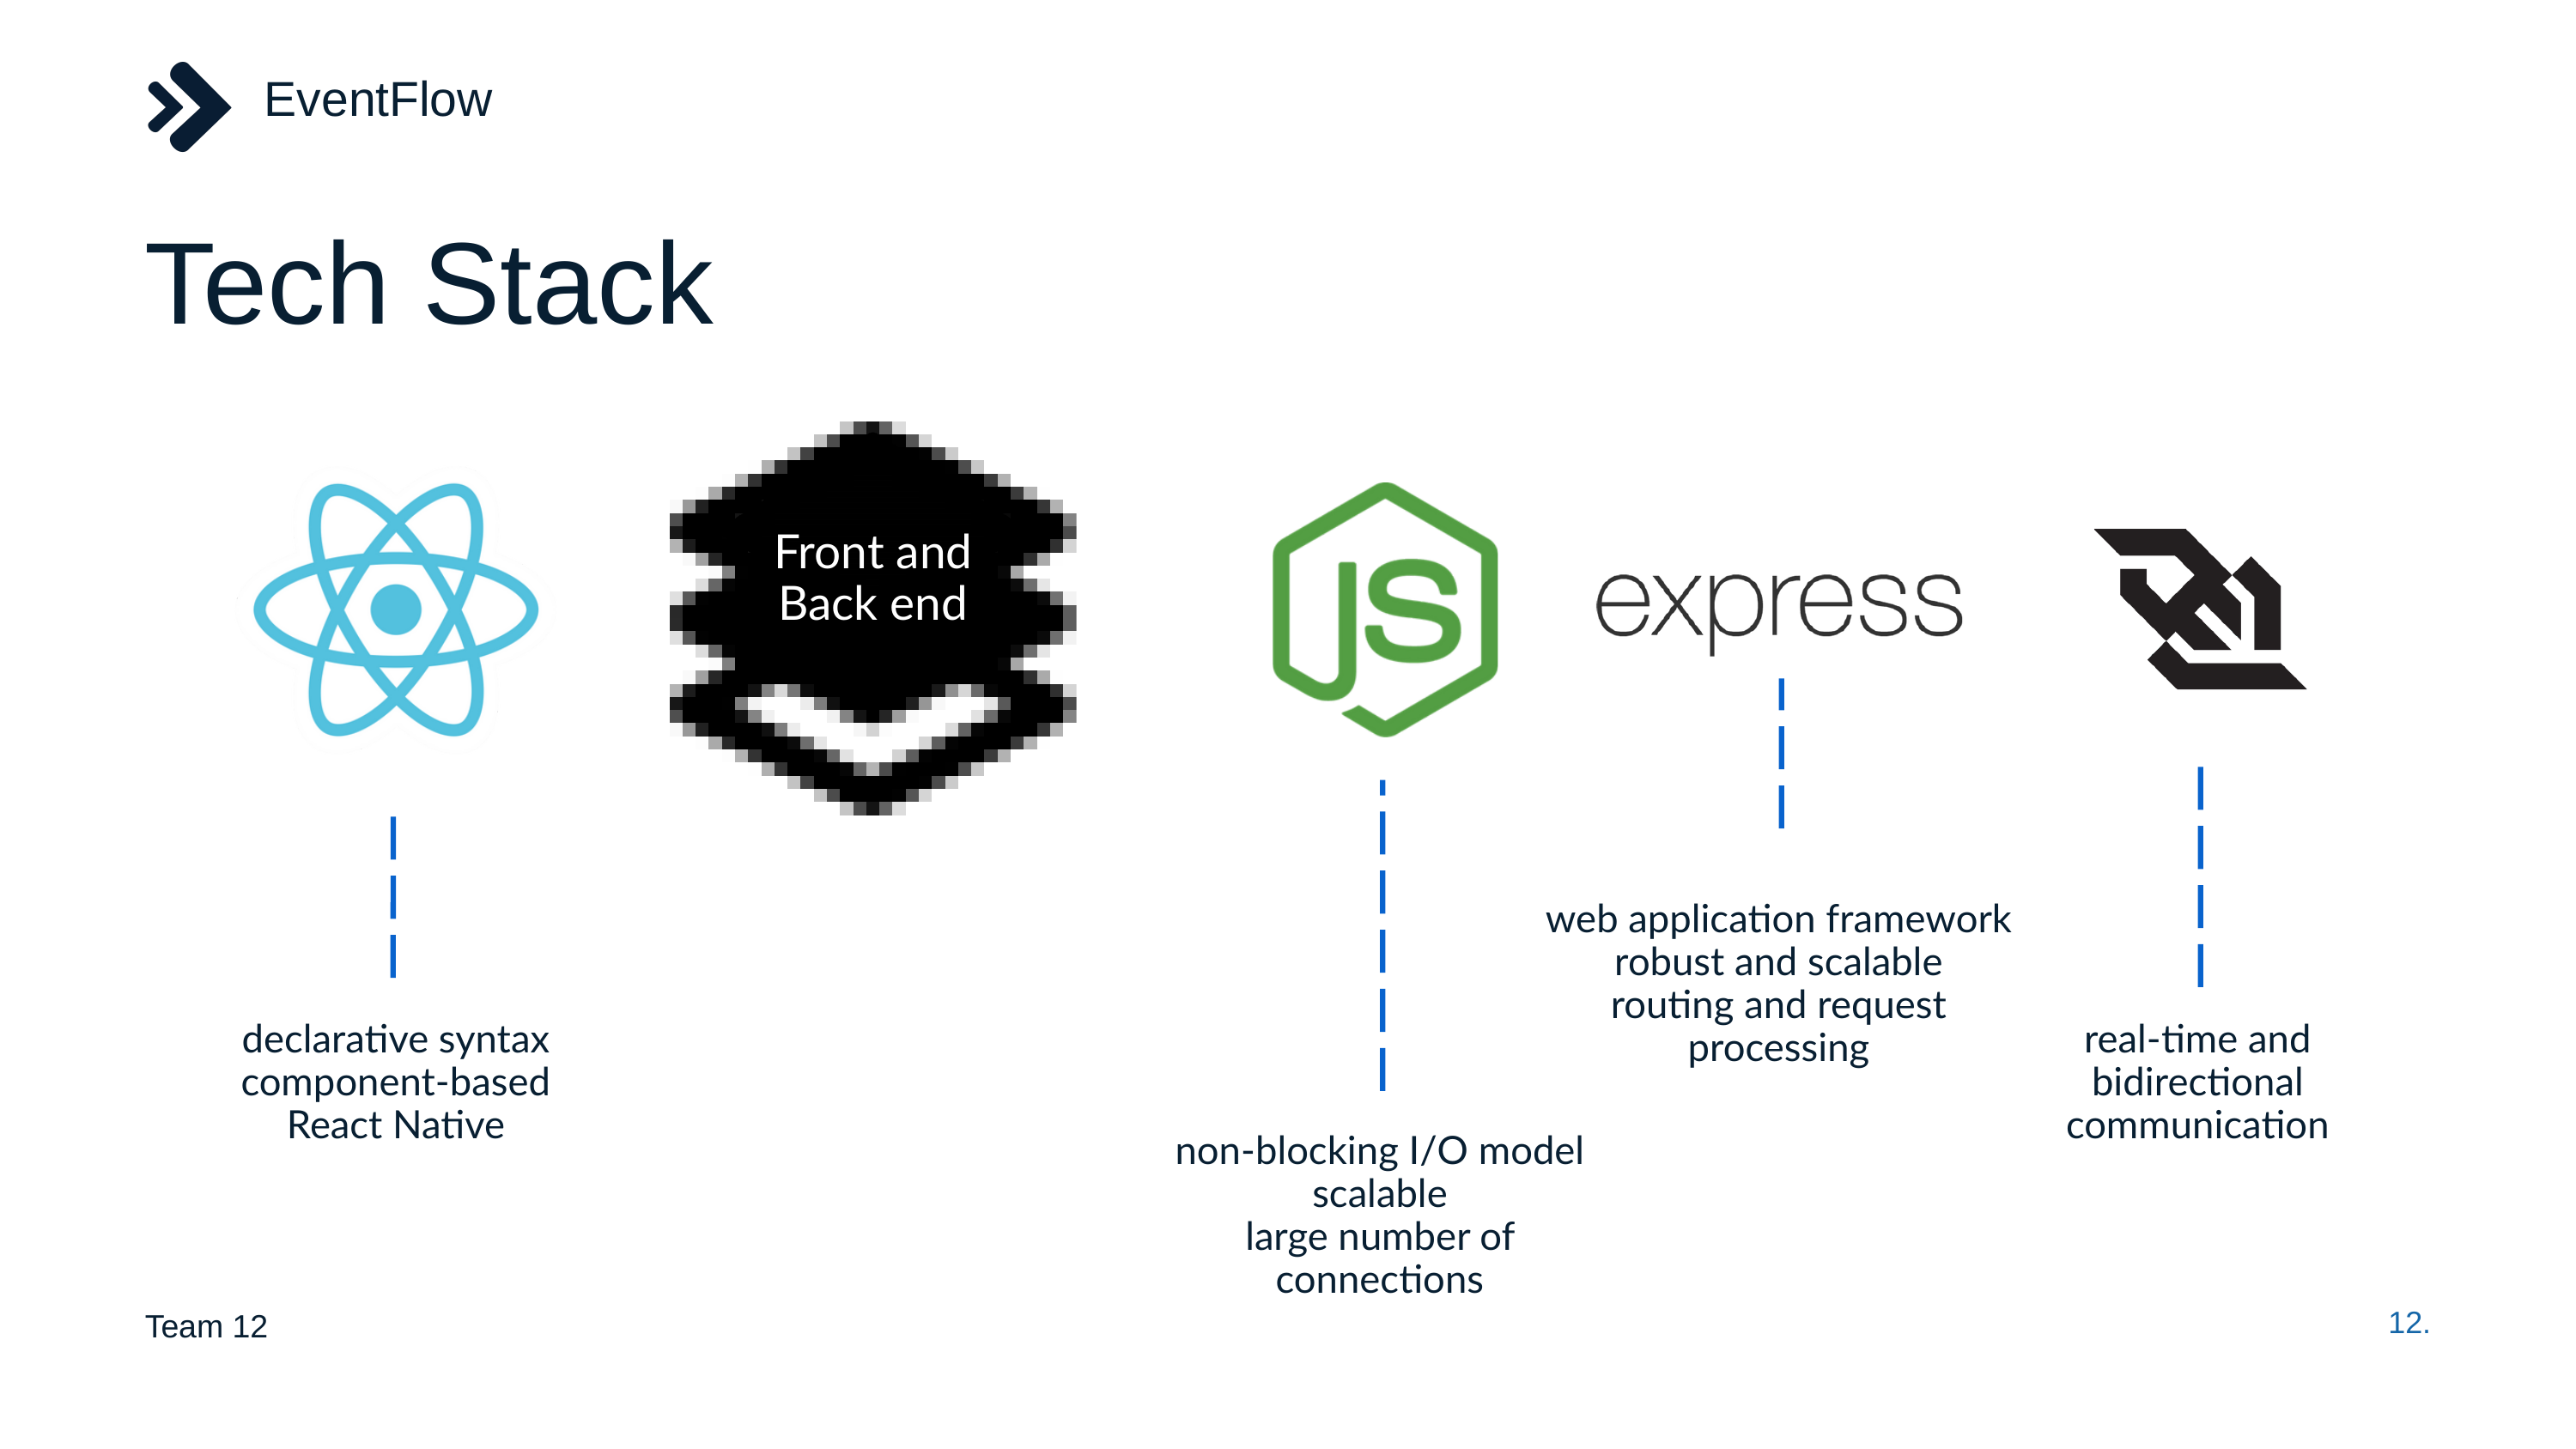

EventFlow
Tech Stack

Front and Back end

web application framework
robust and scalable
routing and request processing
declarative syntax
component-based
React Native
real-time and
bidirectional communication
non-blocking I/O model
scalable
large number of connections
Team 12
12.